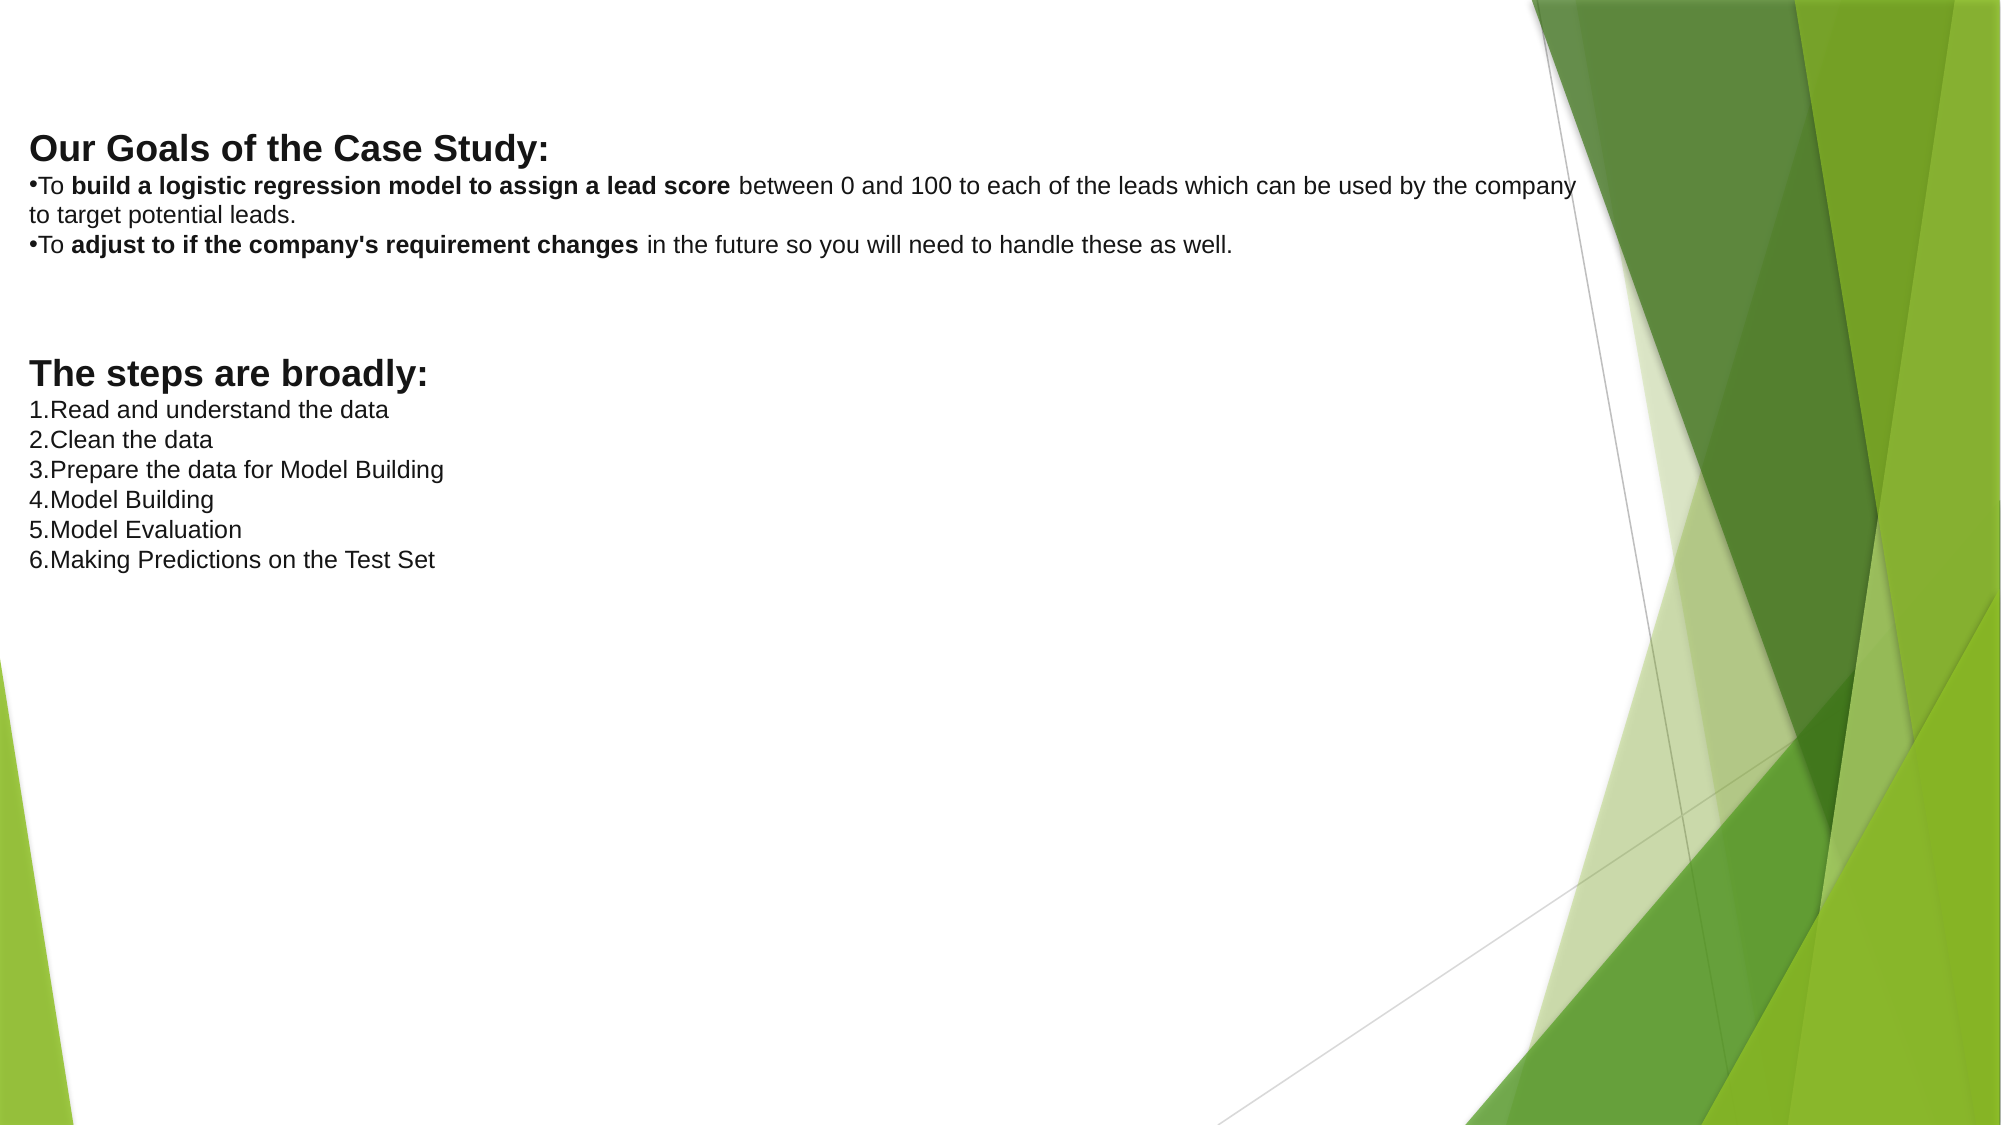

Our Goals of the Case Study:
To build a logistic regression model to assign a lead score between 0 and 100 to each of the leads which can be used by the company to target potential leads.
To adjust to if the company's requirement changes in the future so you will need to handle these as well.

The steps are broadly:
Read and understand the data
Clean the data
Prepare the data for Model Building
Model Building
Model Evaluation
Making Predictions on the Test Set